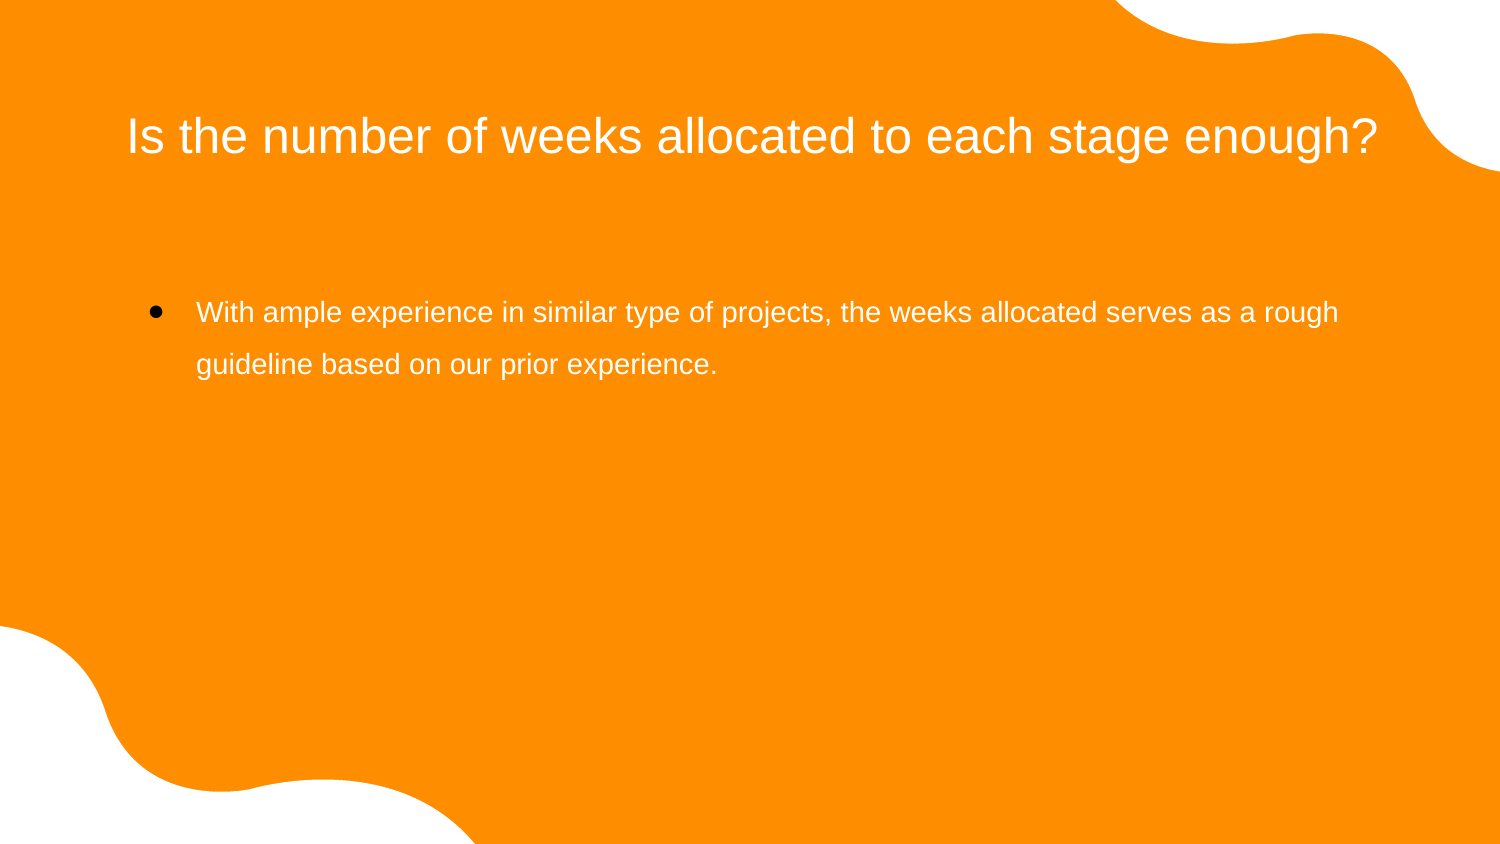

# Is the number of weeks allocated to each stage enough?
With ample experience in similar type of projects, the weeks allocated serves as a rough guideline based on our prior experience.